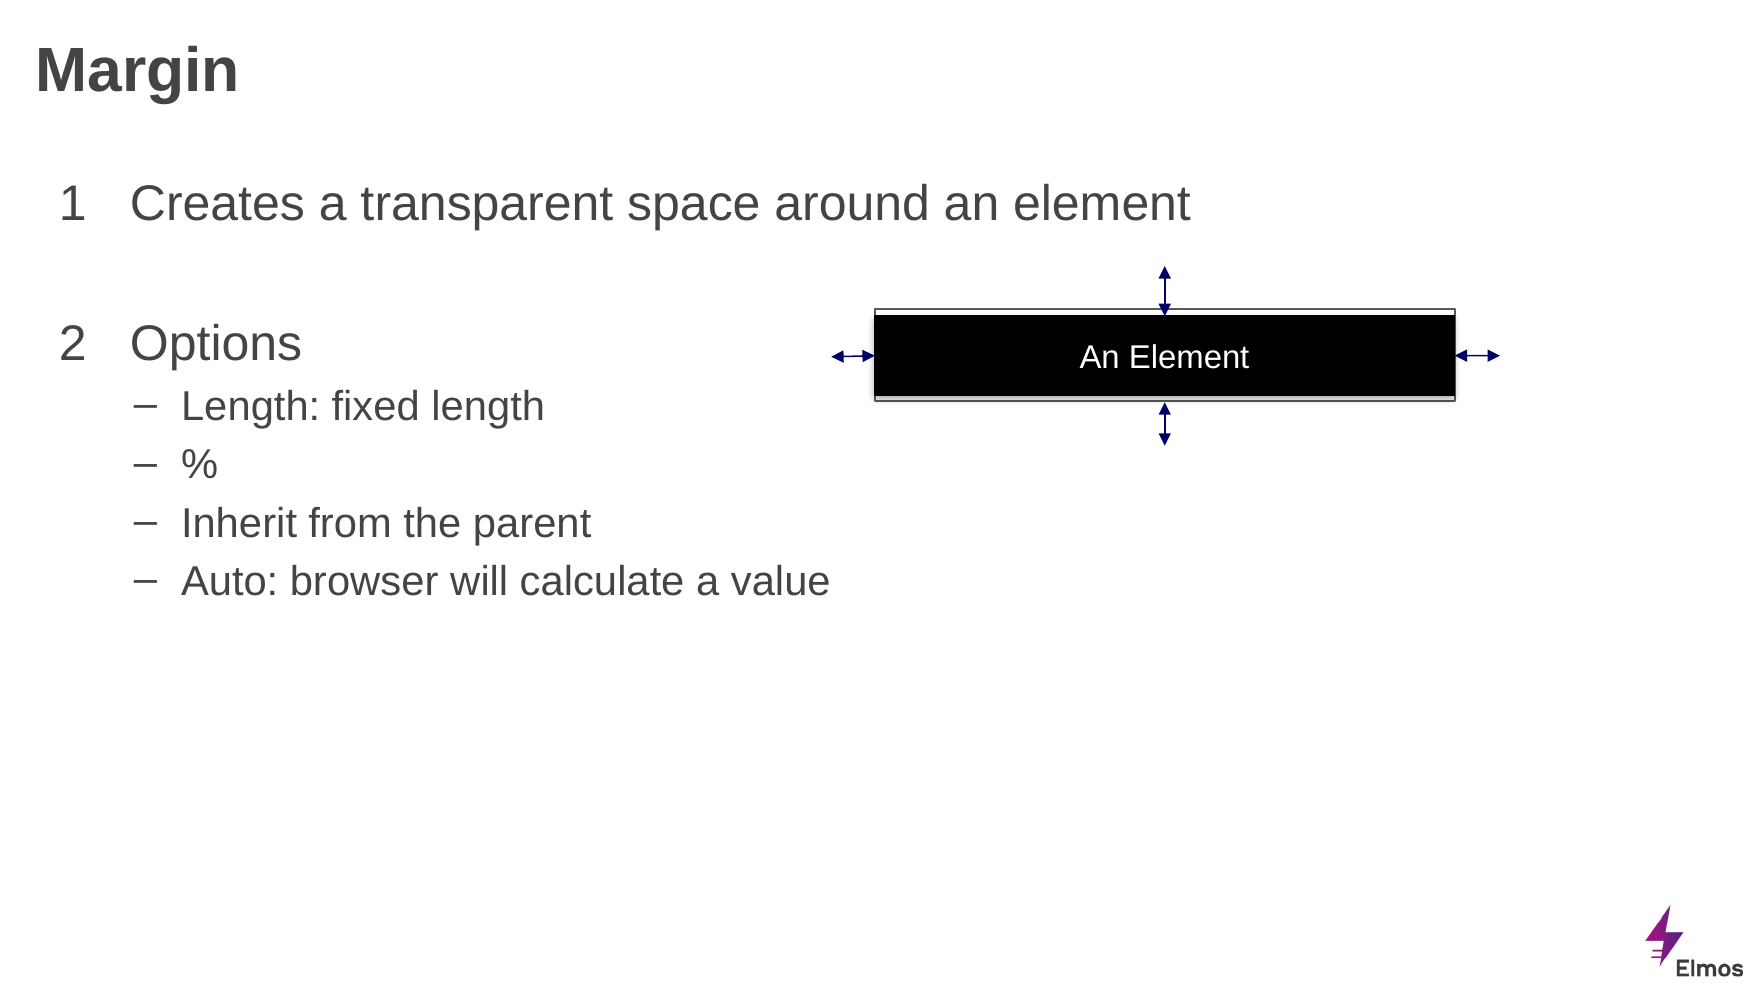

# Margin
Creates a transparent space around an element

Options
Length: fixed length
%
Inherit from the parent
Auto: browser will calculate a value

An Element